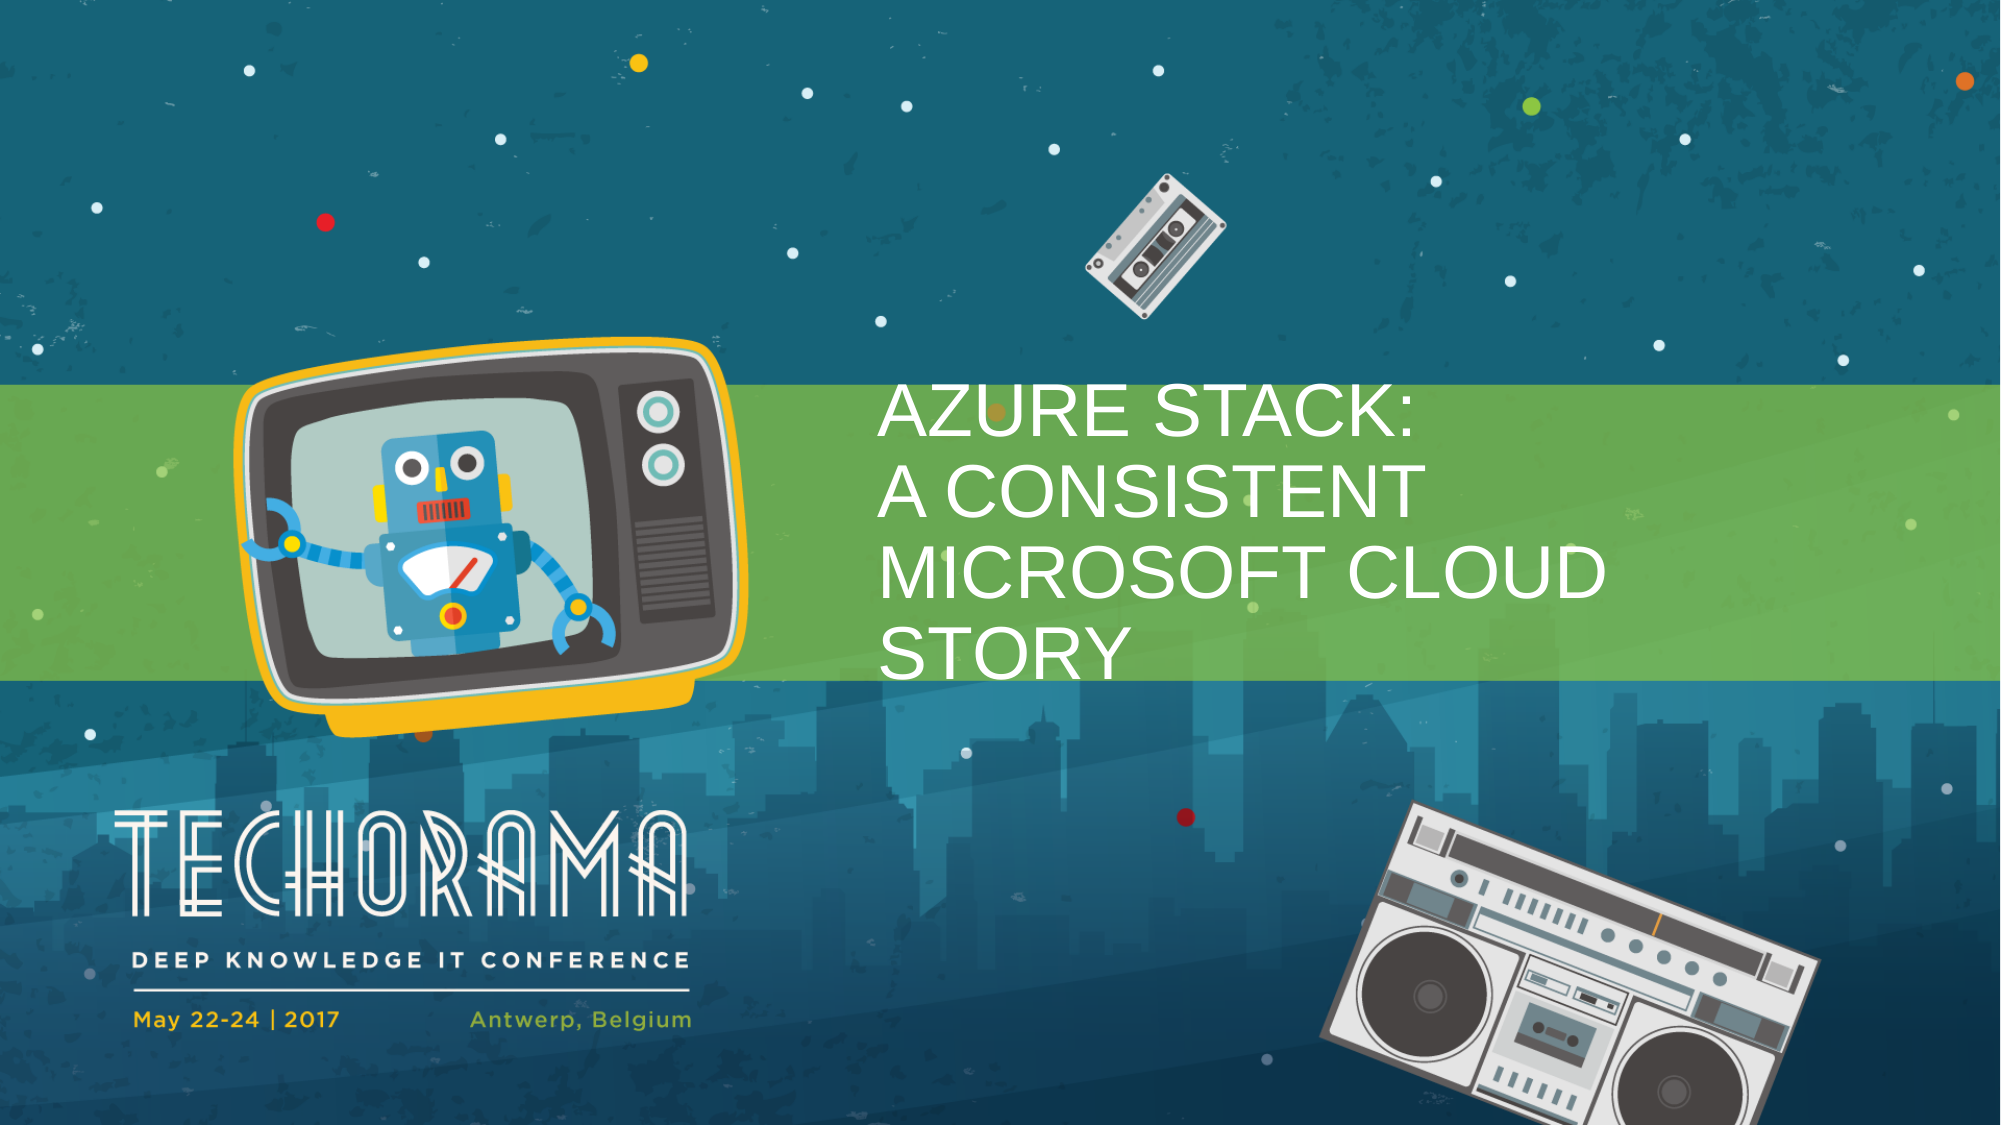

# Azure Stack: A consistent Microsoft Cloud Story